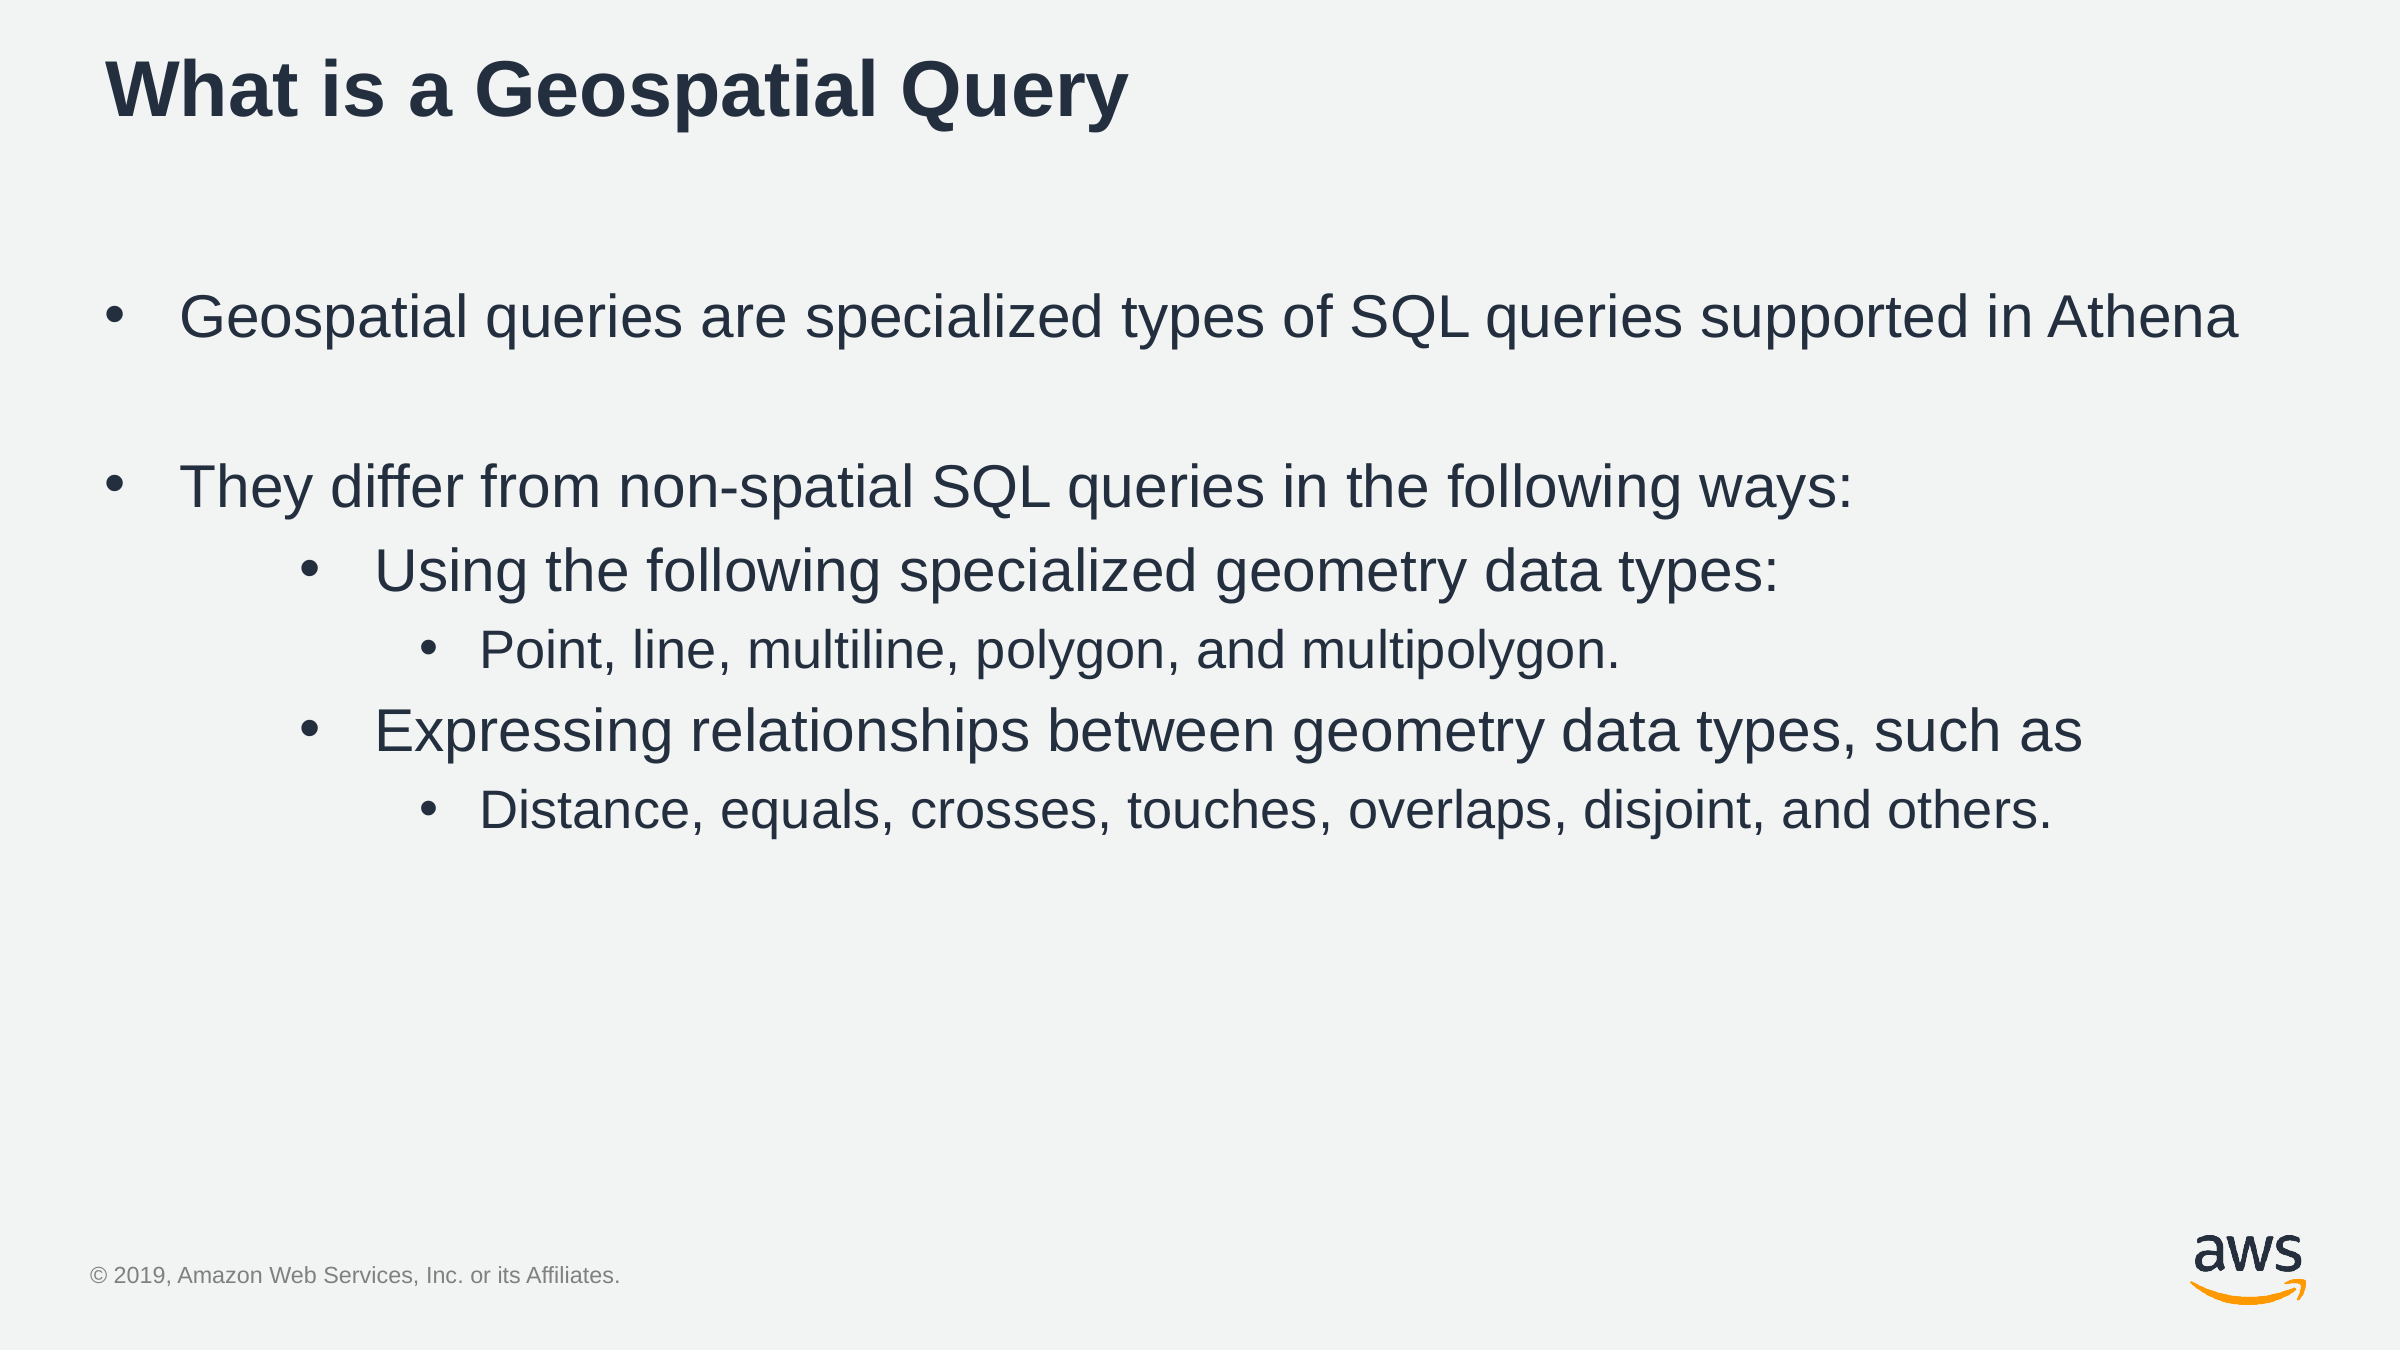

# What is a Geospatial Query
Geospatial queries are specialized types of SQL queries supported in Athena

They differ from non-spatial SQL queries in the following ways:
Using the following specialized geometry data types:
Point, line, multiline, polygon, and multipolygon.
Expressing relationships between geometry data types, such as
Distance, equals, crosses, touches, overlaps, disjoint, and others.